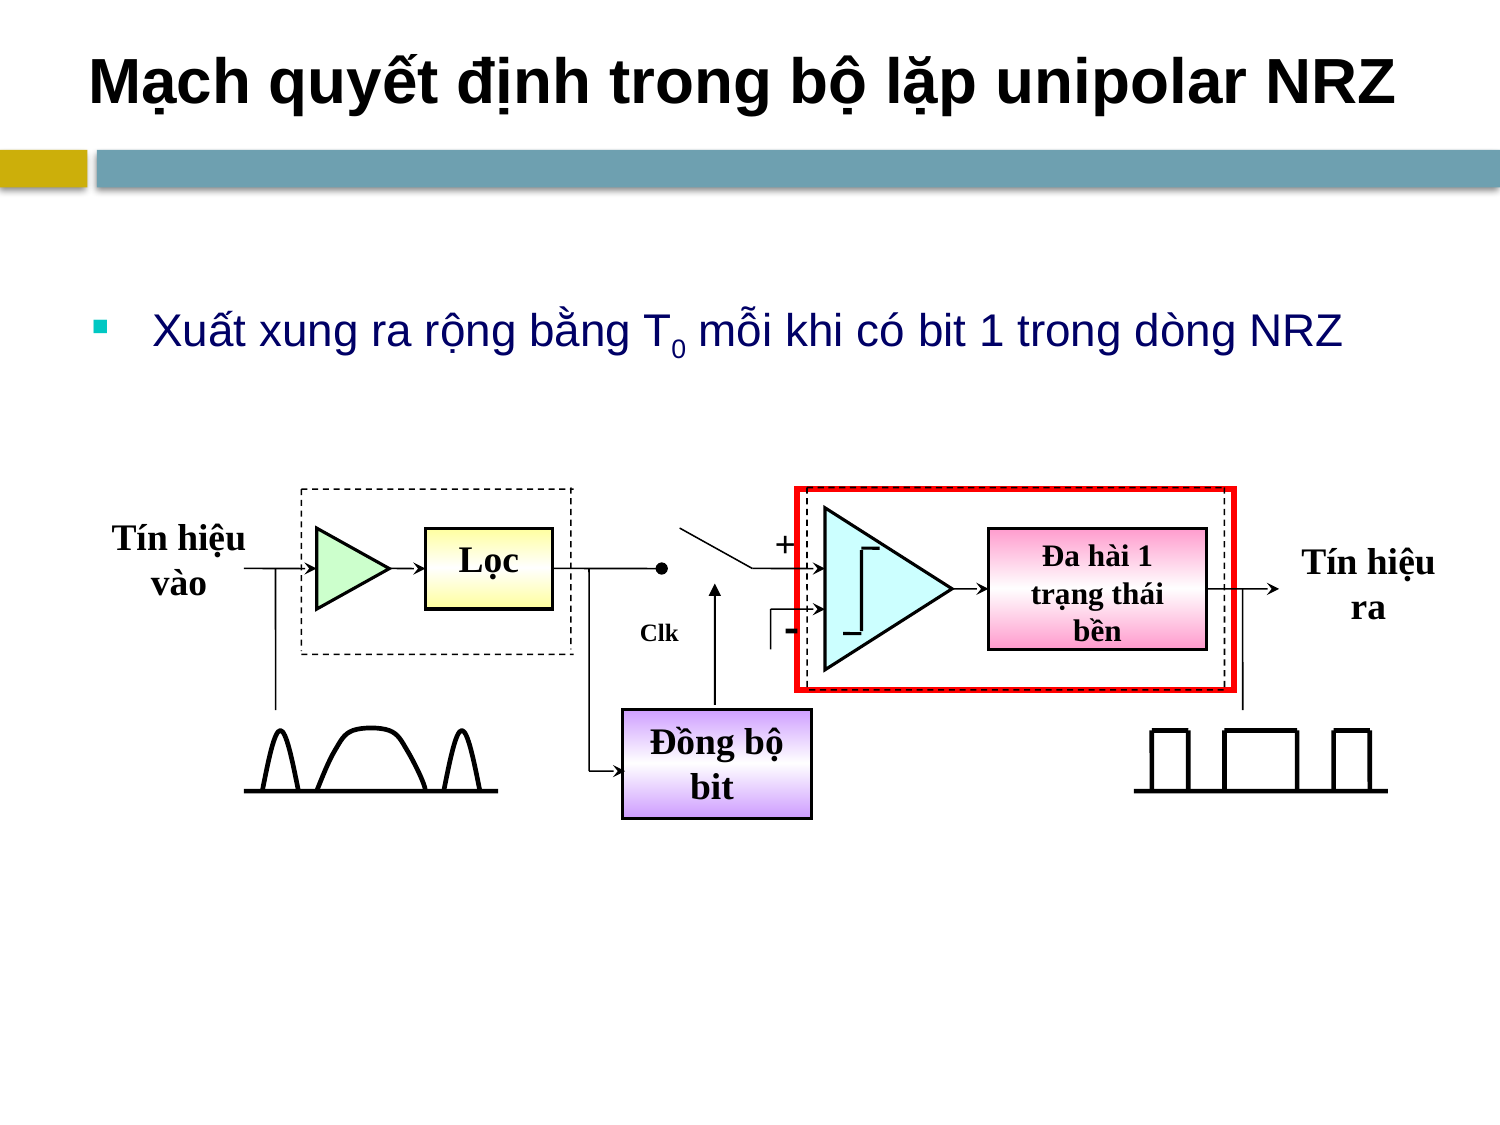

# Mạch quyết định trong bộ lặp unipolar NRZ
Xuất xung ra rộng bằng T0 mỗi khi có bit 1 trong dòng NRZ

Tín hiệu vào
+

Lọc

Đa hài 1 trạng thái bền
Tín hiệu ra

Clk

Đồng bộ bit